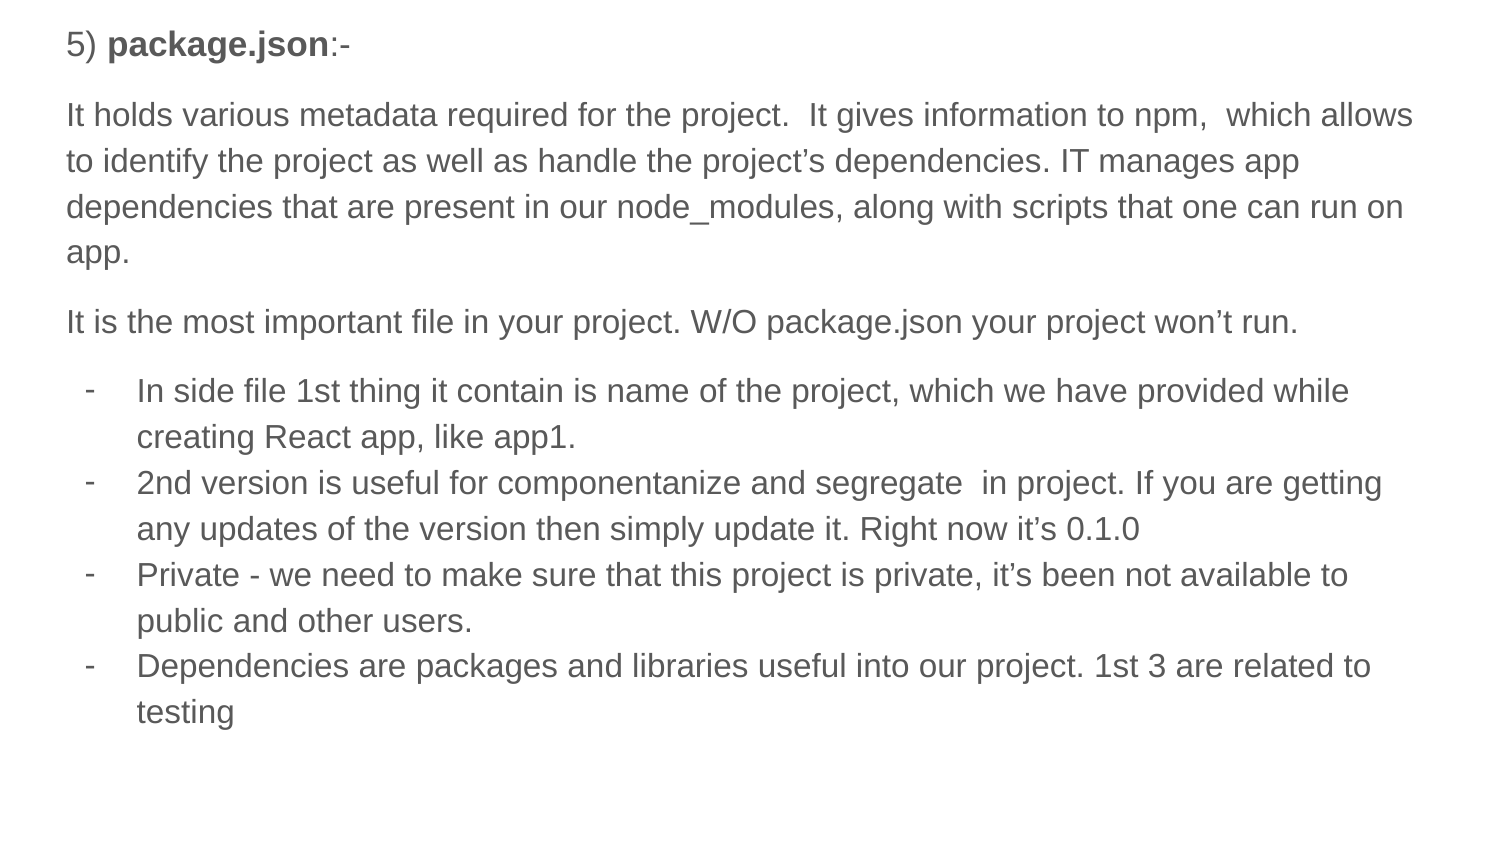

5) package.json:-
It holds various metadata required for the project.  It gives information to npm,  which allows to identify the project as well as handle the project’s dependencies. IT manages app dependencies that are present in our node_modules, along with scripts that one can run on app.
It is the most important file in your project. W/O package.json your project won’t run.
In side file 1st thing it contain is name of the project, which we have provided while creating React app, like app1.
2nd version is useful for componentanize and segregate  in project. If you are getting any updates of the version then simply update it. Right now it’s 0.1.0
Private - we need to make sure that this project is private, it’s been not available to public and other users.
Dependencies are packages and libraries useful into our project. 1st 3 are related to testing